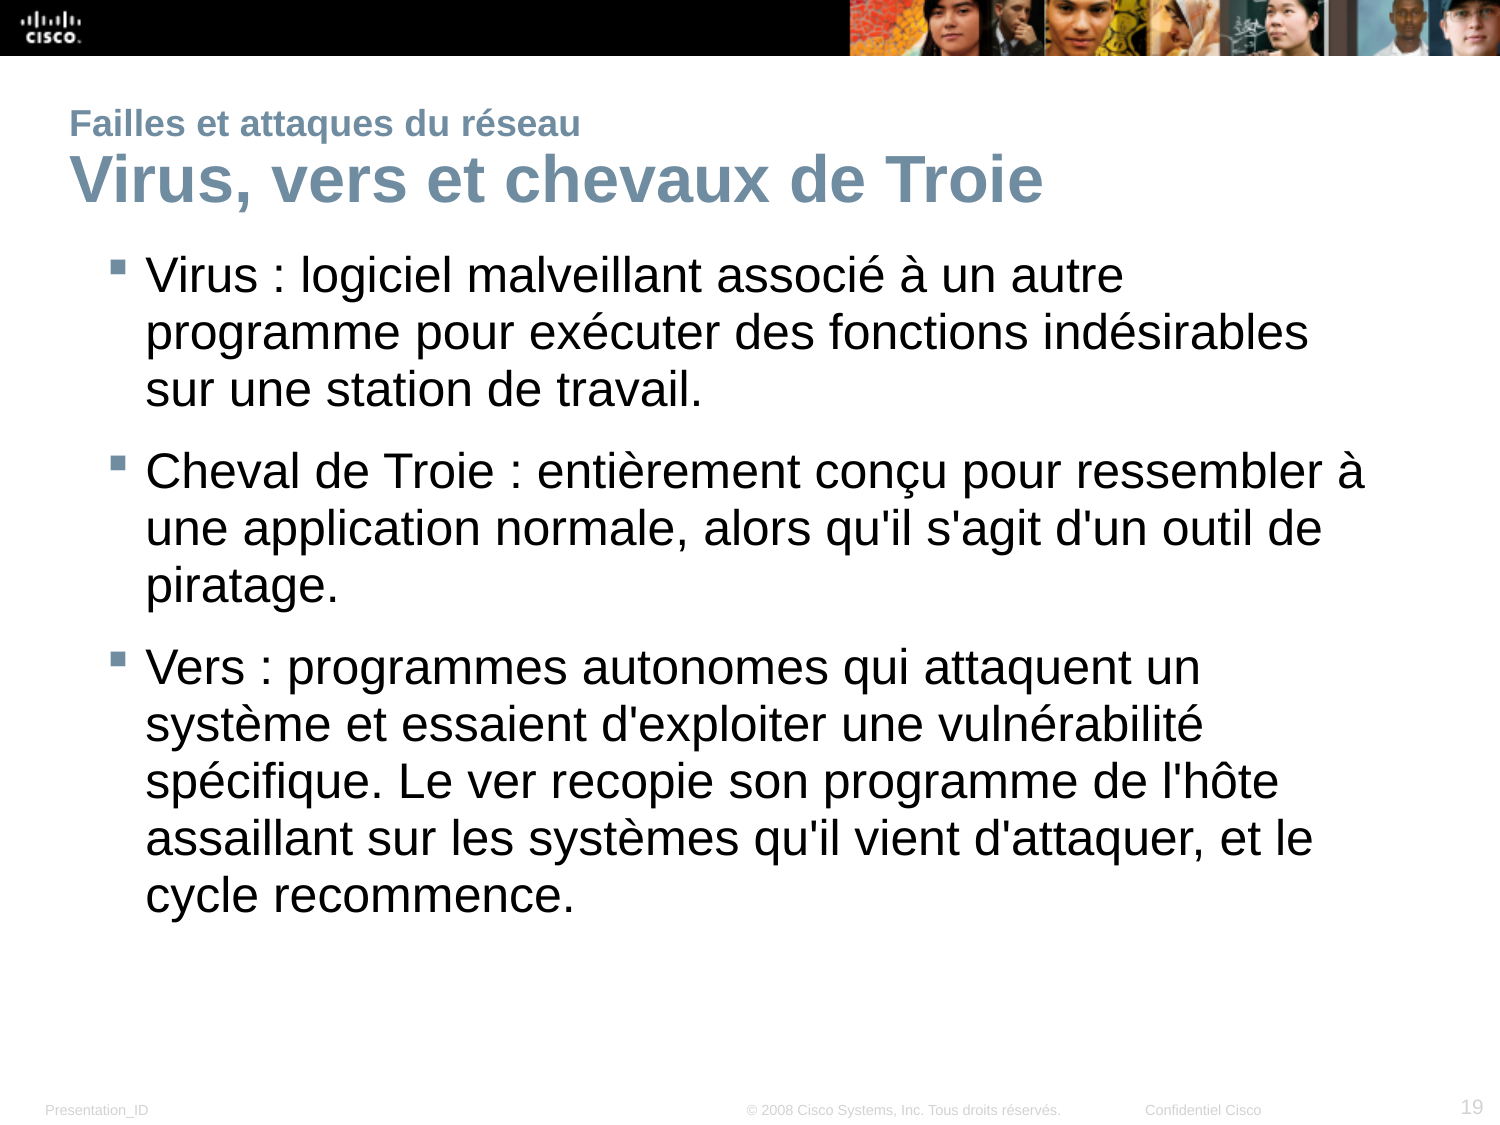

# Failles et attaques du réseau Virus, vers et chevaux de Troie
Virus : logiciel malveillant associé à un autre programme pour exécuter des fonctions indésirables sur une station de travail.
Cheval de Troie : entièrement conçu pour ressembler à une application normale, alors qu'il s'agit d'un outil de piratage.
Vers : programmes autonomes qui attaquent un système et essaient d'exploiter une vulnérabilité spécifique. Le ver recopie son programme de l'hôte assaillant sur les systèmes qu'il vient d'attaquer, et le cycle recommence.